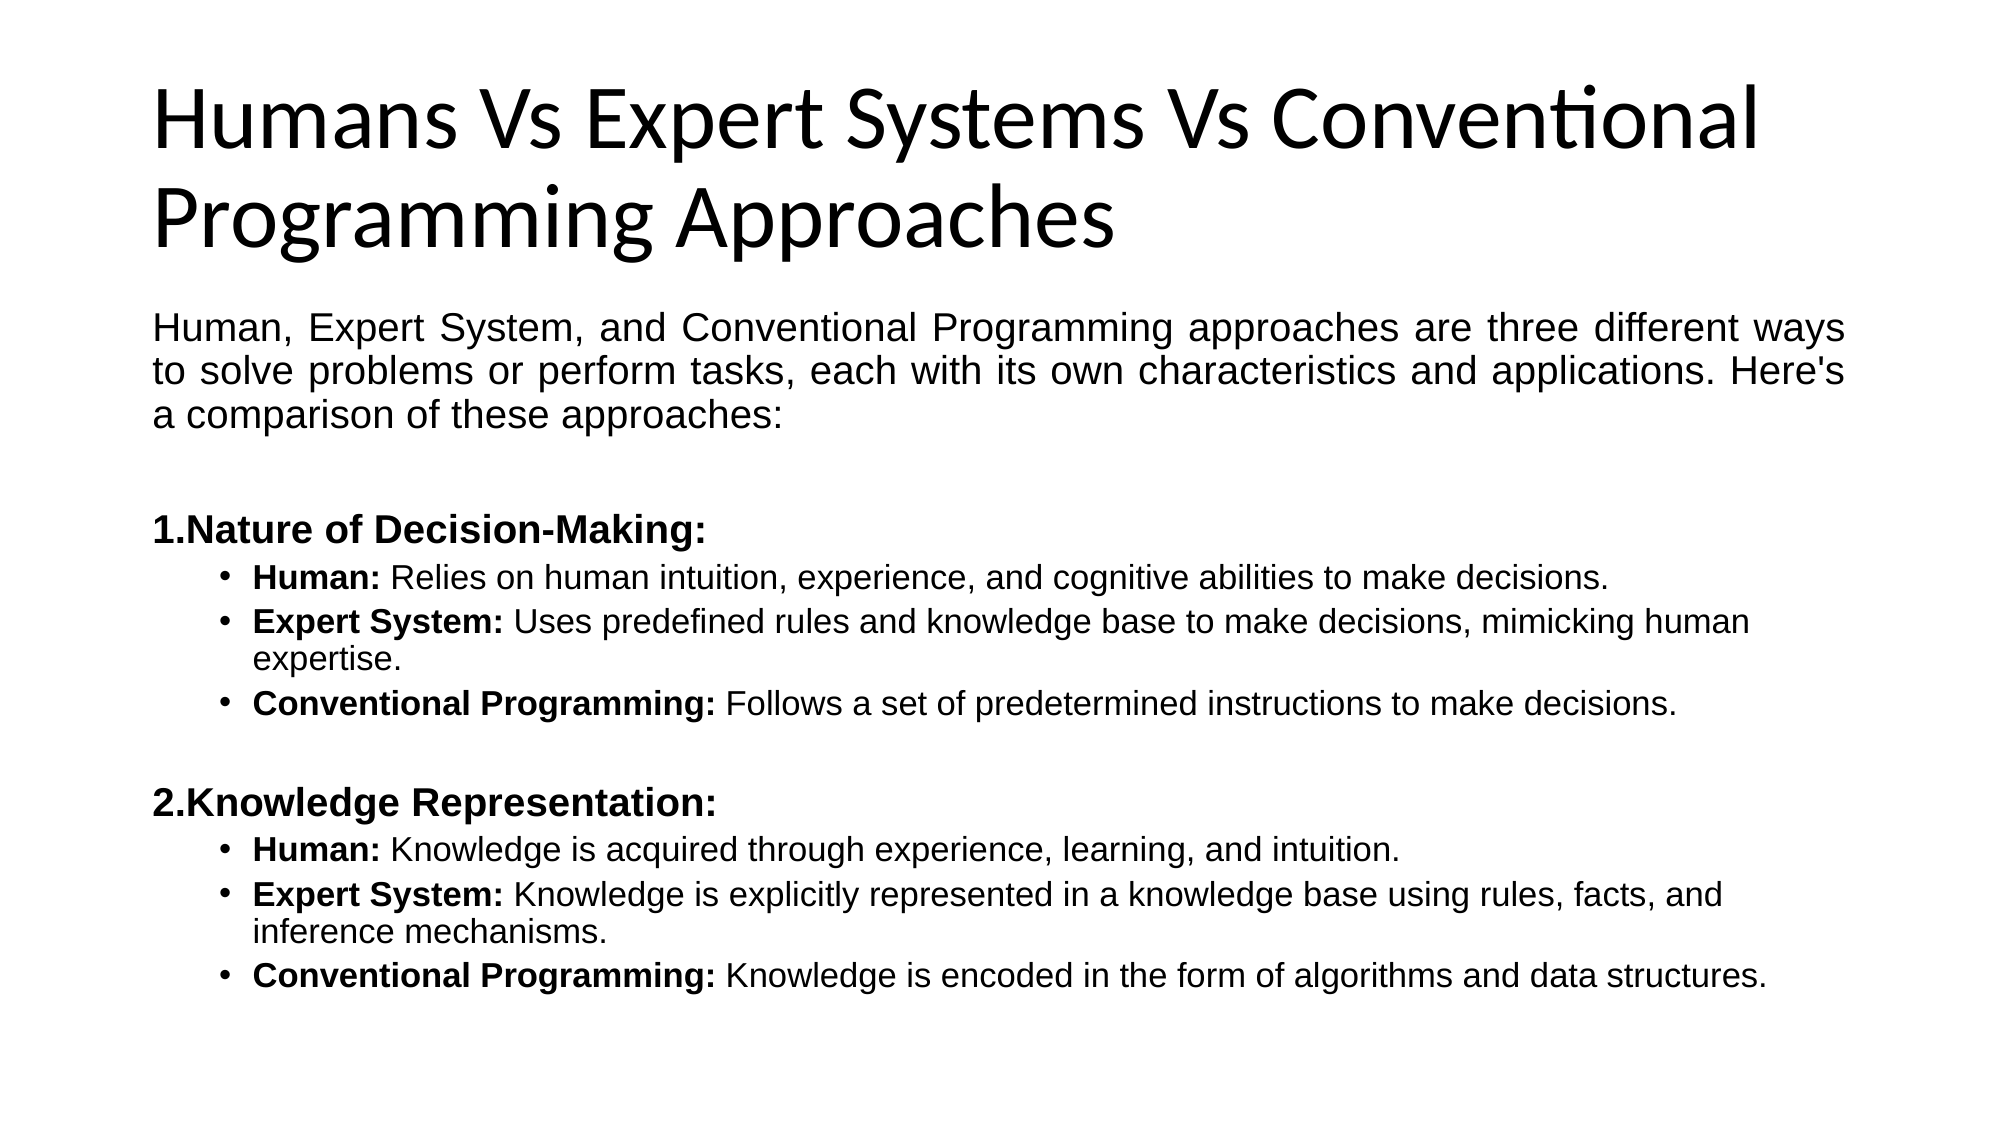

# Humans Vs Expert Systems Vs Conventional Programming Approaches
Human, Expert System, and Conventional Programming approaches are three different ways to solve problems or perform tasks, each with its own characteristics and applications. Here's a comparison of these approaches:

Nature of Decision-Making:
Human: Relies on human intuition, experience, and cognitive abilities to make decisions.
Expert System: Uses predefined rules and knowledge base to make decisions, mimicking human expertise.
Conventional Programming: Follows a set of predetermined instructions to make decisions.

Knowledge Representation:
Human: Knowledge is acquired through experience, learning, and intuition.
Expert System: Knowledge is explicitly represented in a knowledge base using rules, facts, and inference mechanisms.
Conventional Programming: Knowledge is encoded in the form of algorithms and data structures.